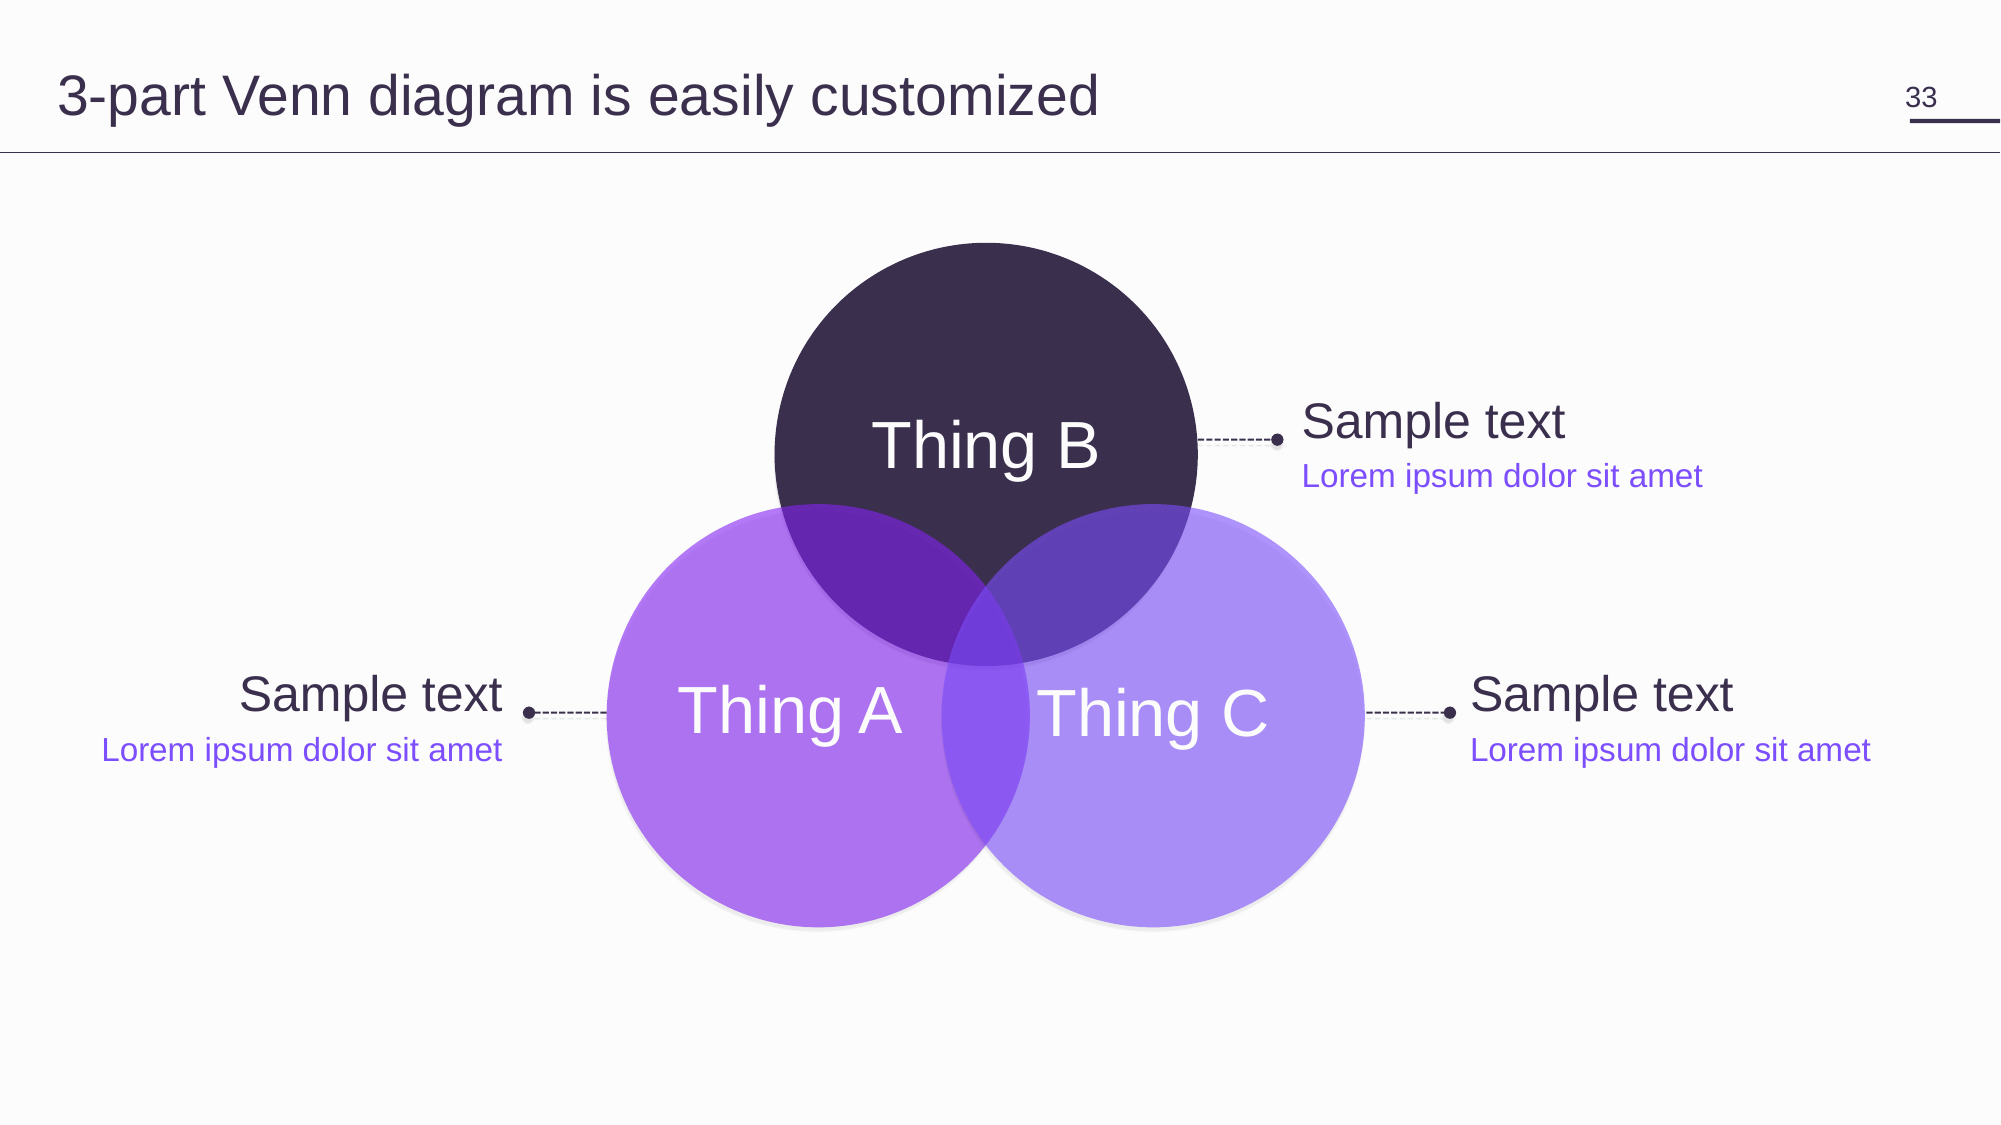

# 3-part Venn diagram is easily customized
33

Sample text
Lorem ipsum dolor sit amet
Thing B

Thing A
Thing C
Sample text
Lorem ipsum dolor sit amet
Sample text
Lorem ipsum dolor sit amet